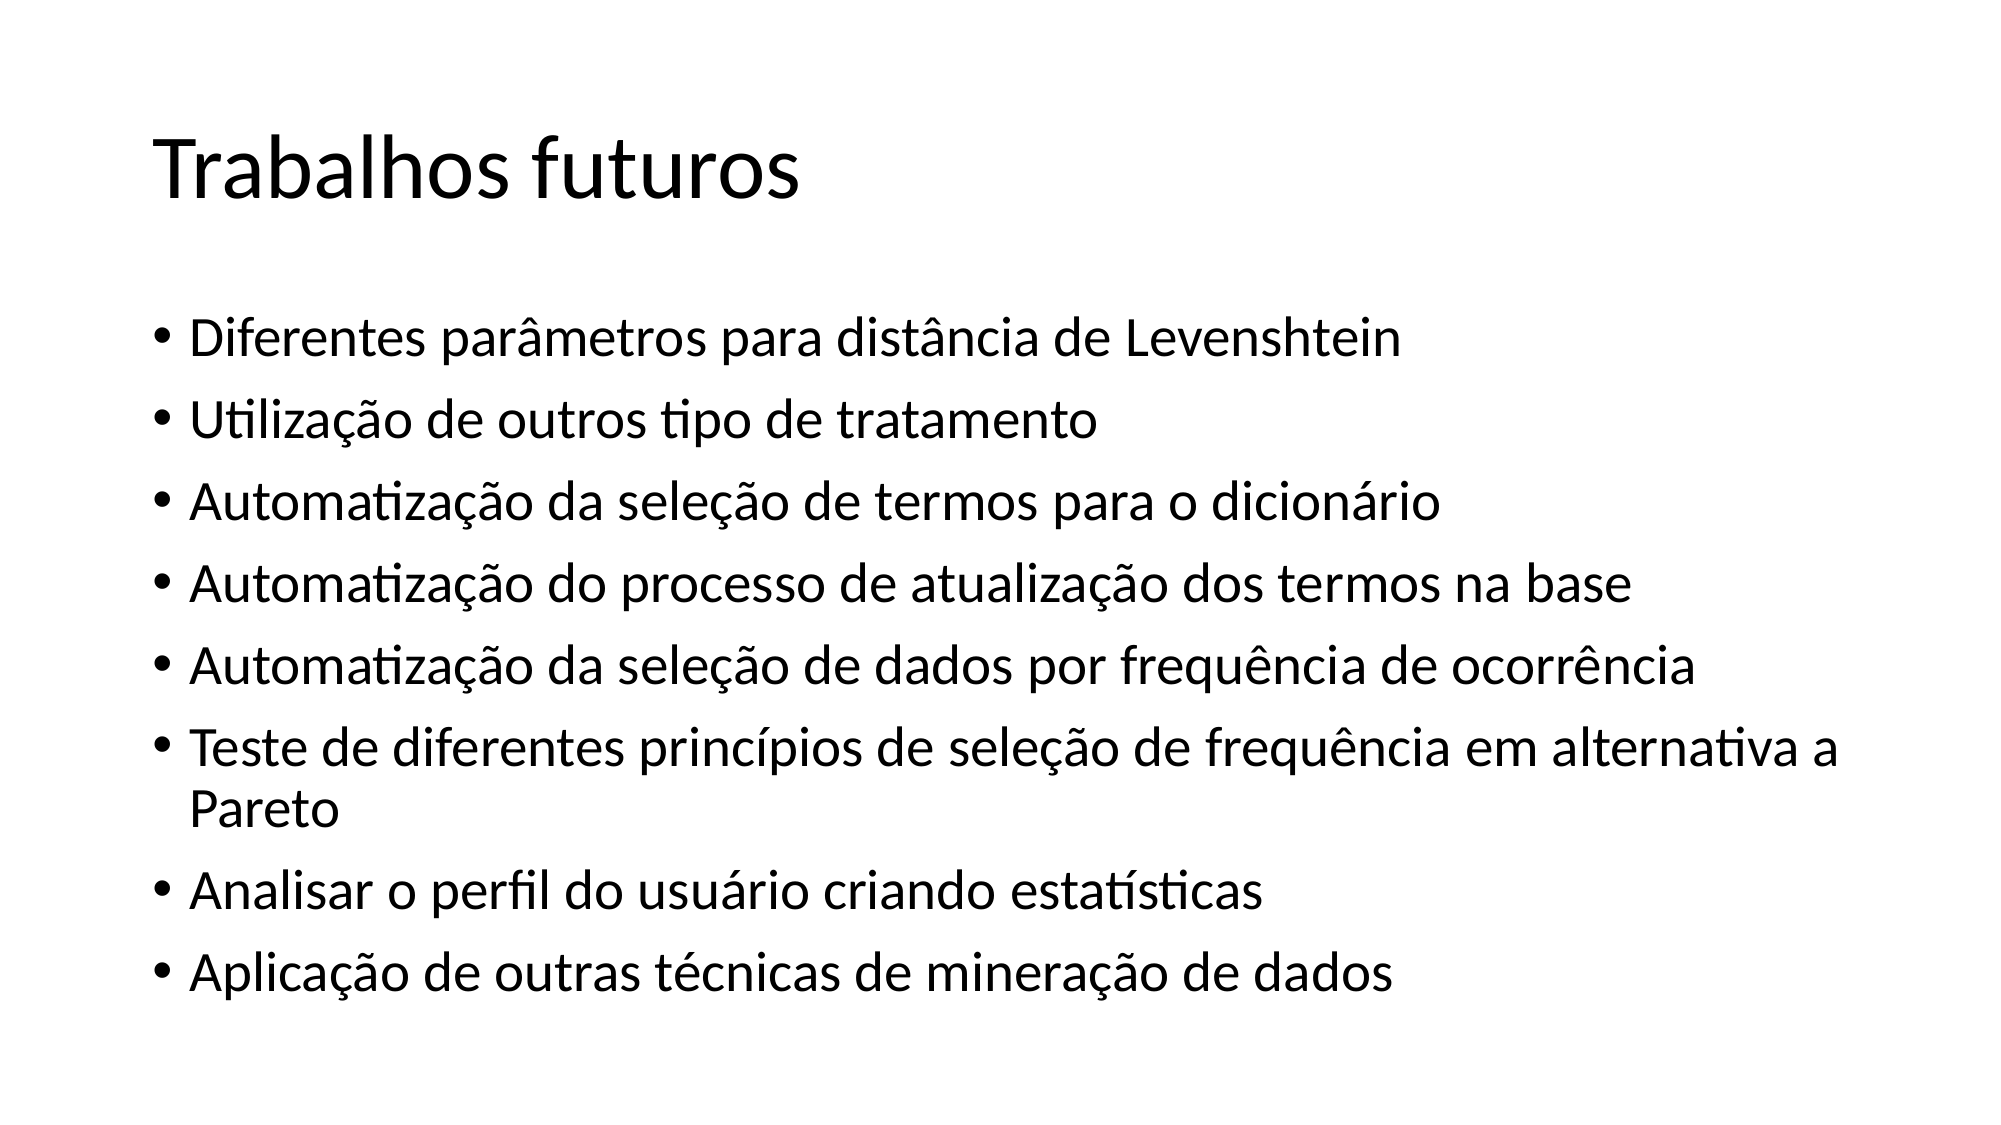

# Trabalhos futuros
Diferentes parâmetros para distância de Levenshtein
Utilização de outros tipo de tratamento
Automatização da seleção de termos para o dicionário
Automatização do processo de atualização dos termos na base
Automatização da seleção de dados por frequência de ocorrência
Teste de diferentes princípios de seleção de frequência em alternativa a Pareto
Analisar o perfil do usuário criando estatísticas
Aplicação de outras técnicas de mineração de dados